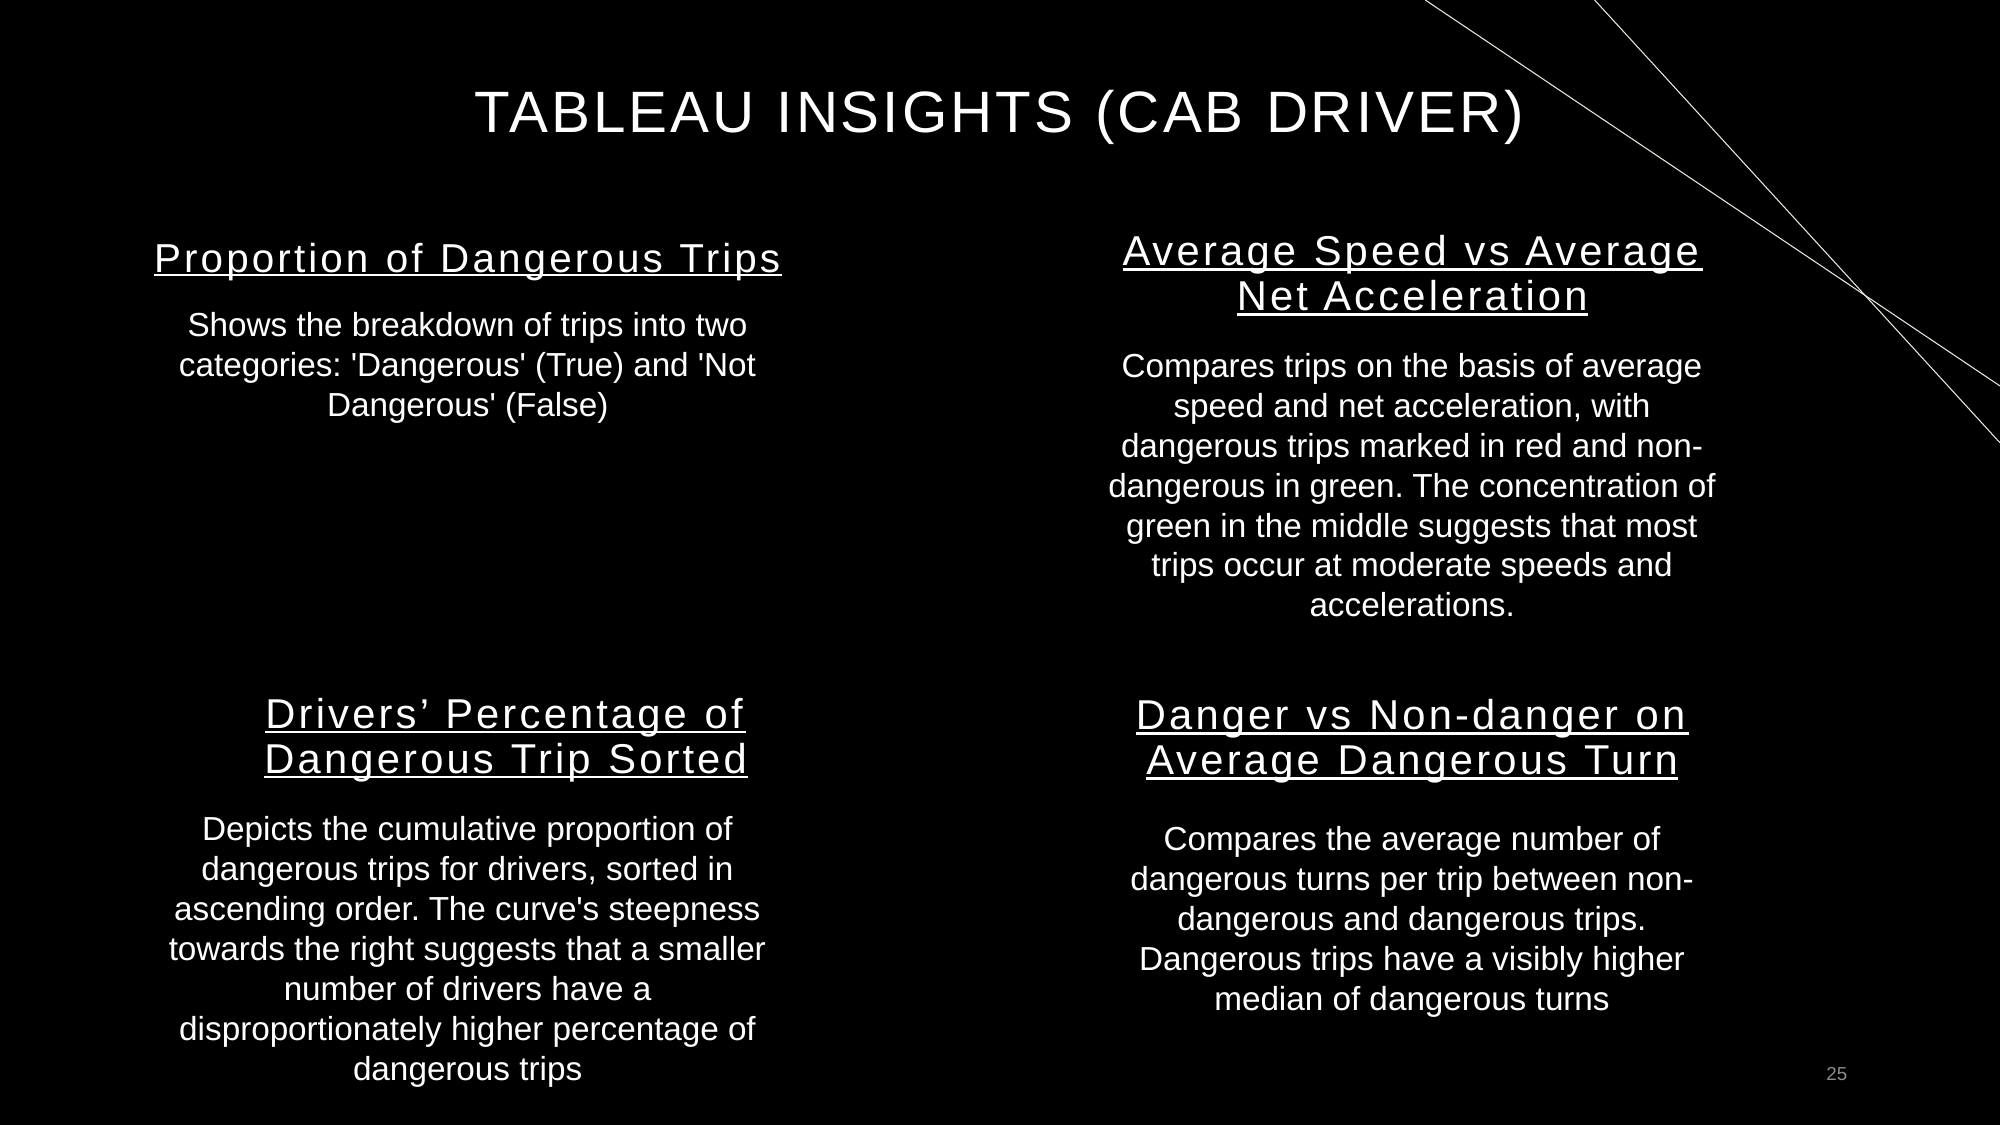

# Tableau insights (cab driver)
Average Speed vs Average Net Acceleration
Proportion of Dangerous Trips
Shows the breakdown of trips into two categories: 'Dangerous' (True) and 'Not Dangerous' (False)
Compares trips on the basis of average speed and net acceleration, with dangerous trips marked in red and non-dangerous in green. The concentration of green in the middle suggests that most trips occur at moderate speeds and accelerations.
Drivers’ Percentage of Dangerous Trip Sorted
Danger vs Non-danger on Average Dangerous Turn
Depicts the cumulative proportion of dangerous trips for drivers, sorted in ascending order. The curve's steepness towards the right suggests that a smaller number of drivers have a disproportionately higher percentage of dangerous trips
Compares the average number of dangerous turns per trip between non-dangerous and dangerous trips. Dangerous trips have a visibly higher median of dangerous turns
25